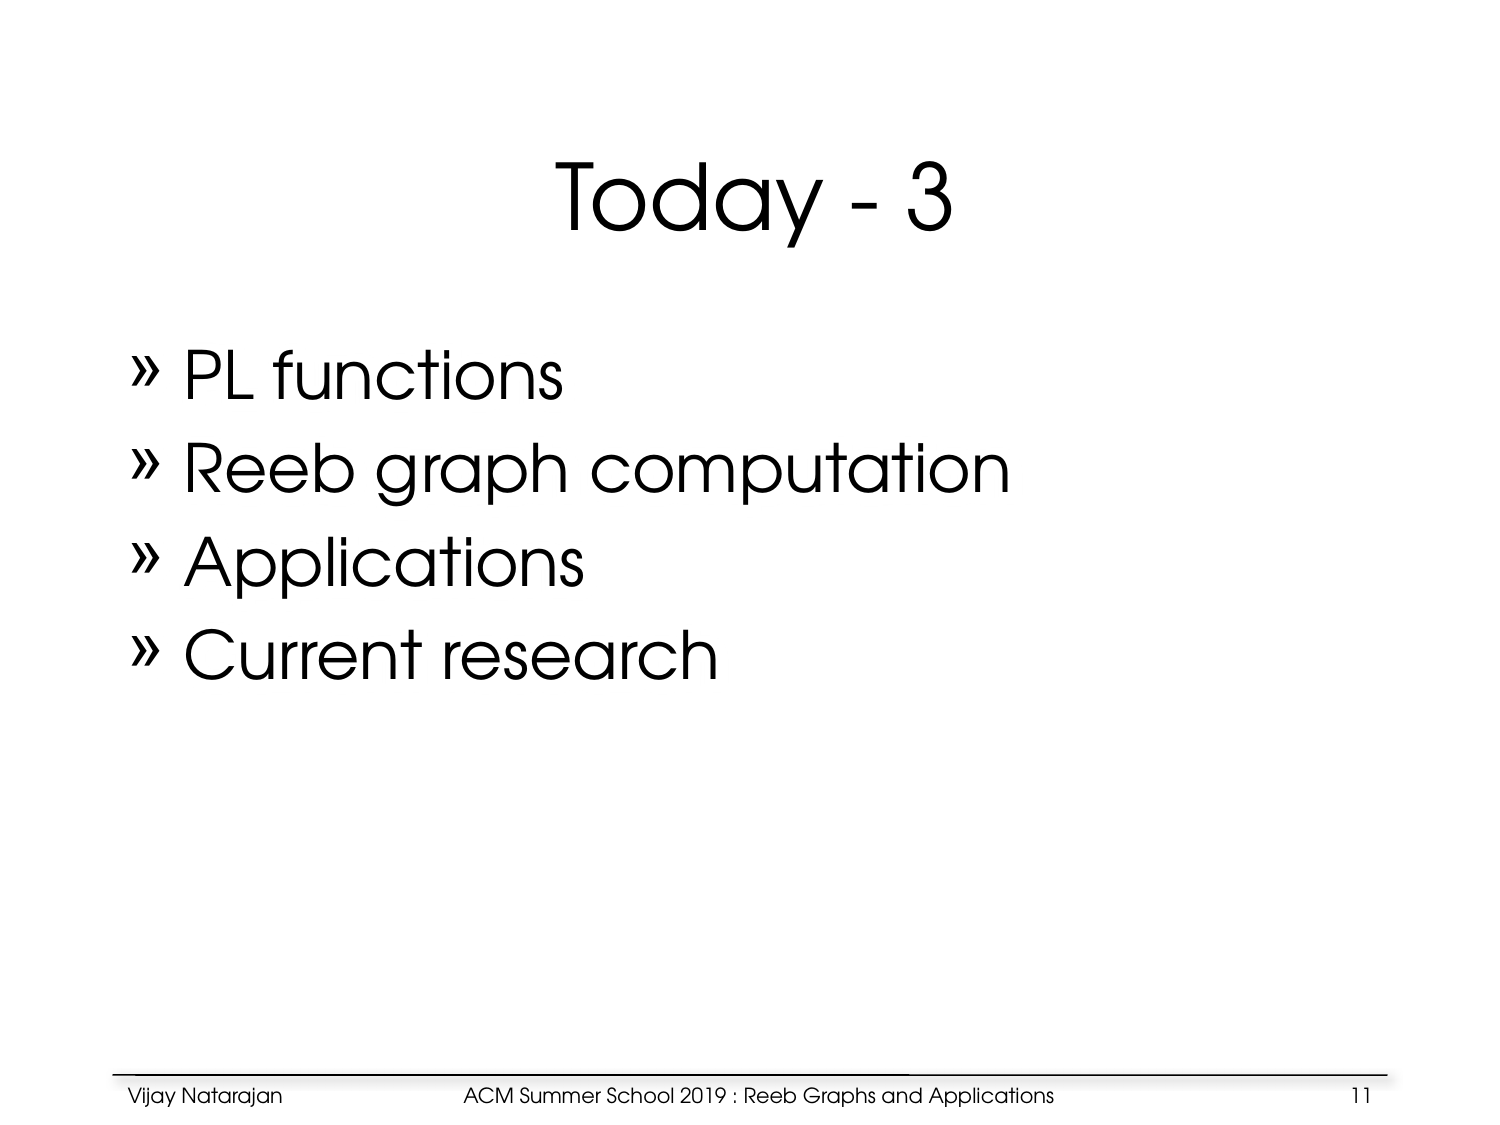

# Today - 3
PL functions
Reeb graph computation
Applications
Current research
Vijay Natarajan
ACM Summer School 2019 : Reeb Graphs and Applications
11